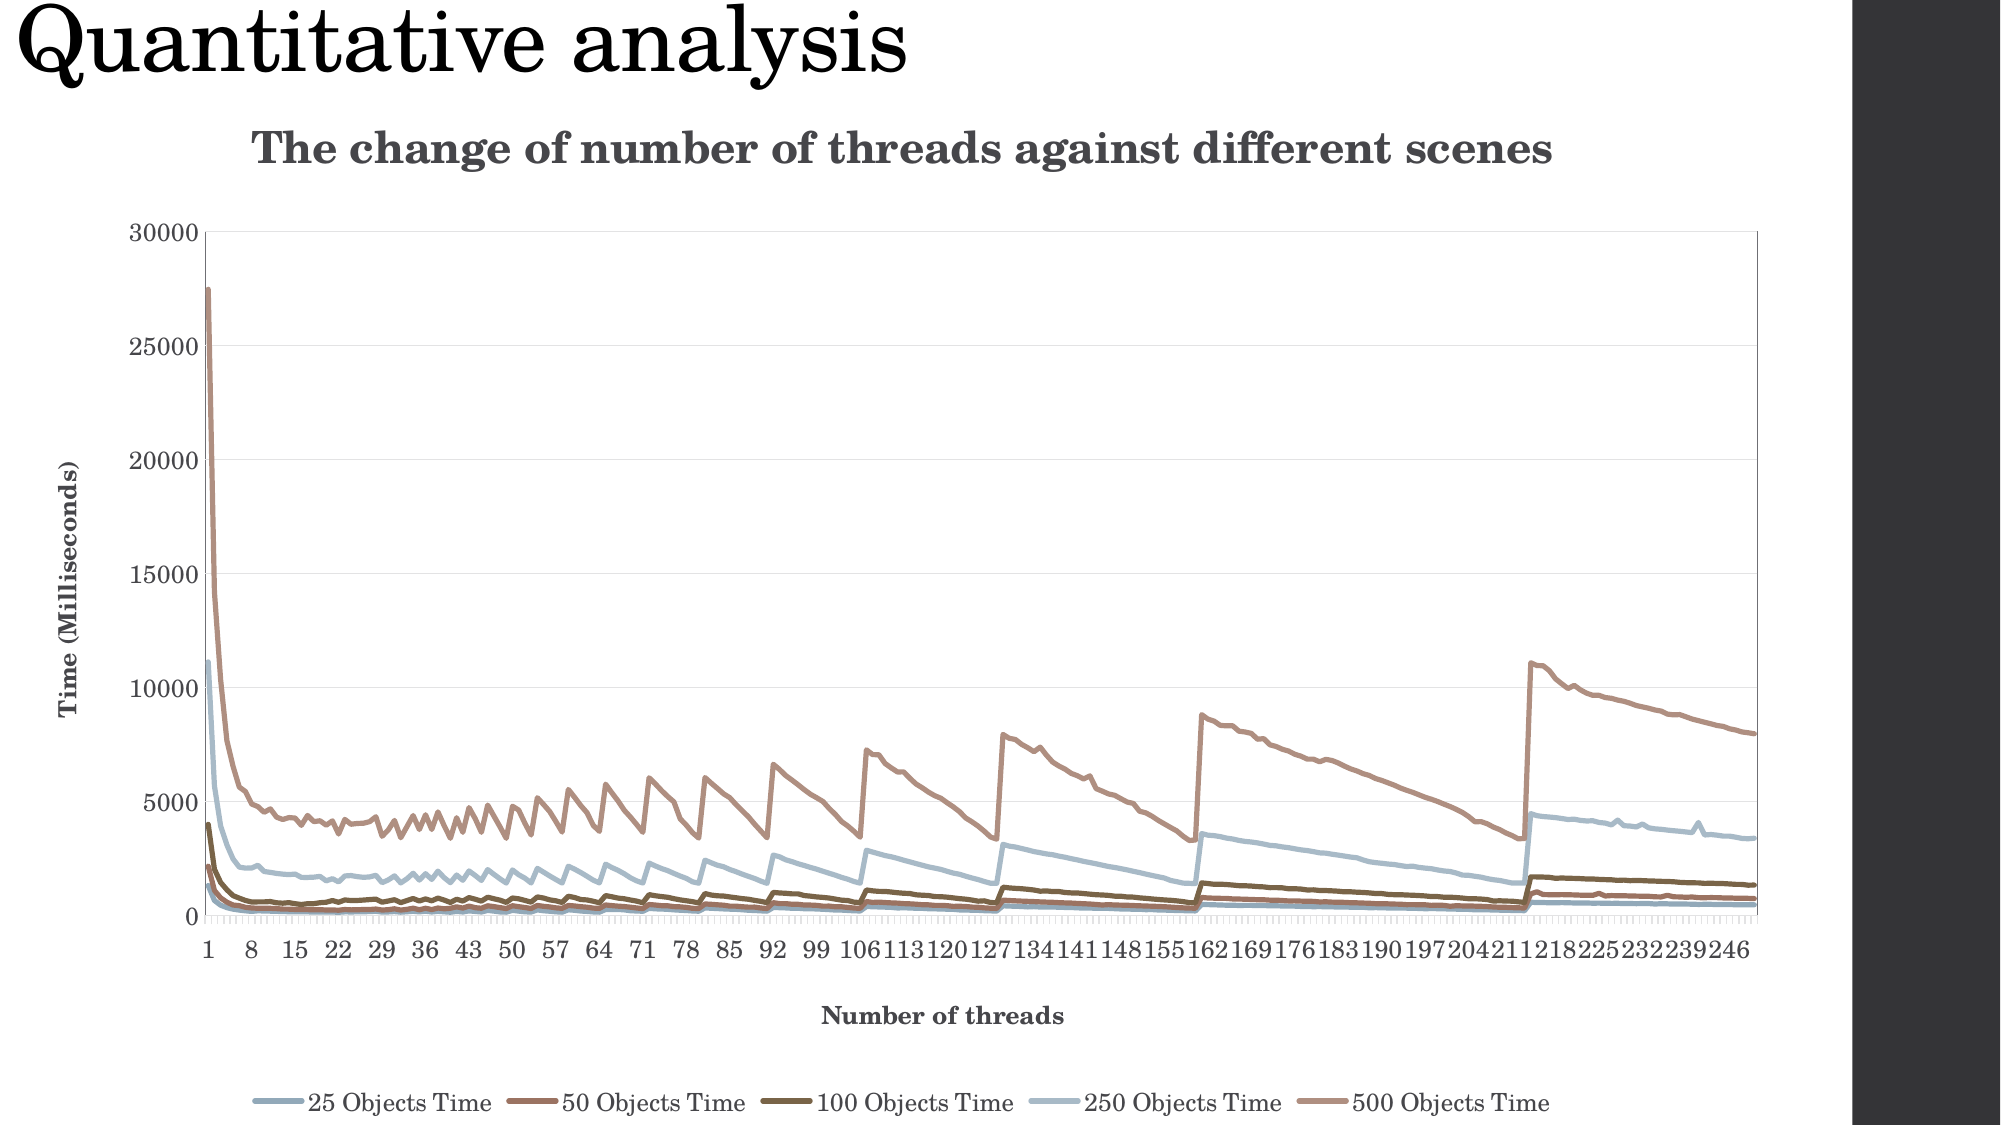

# Quantitative analysis

### Chart: The change of number of threads against different scenes

| Category | 25 Objects | 50 Objects | 100 Objects | 250 Objects | 500 Objects |
|---|---|---|---|---|---|
| 1 | 1305.81 | 2152.97 | 3990.34 | 11116.6 | 27463.2 |
| 2 | 651.601 | 1090.61 | 2021.53 | 5680.55 | 14197.2 |
| 3 | 444.864 | 765.258 | 1442.42 | 3920.34 | 10336.4 |
| 4 | 338.254 | 576.219 | 1120.21 | 3090.26 | 7664.06 |
| 5 | 269.907 | 453.111 | 863.585 | 2470.6 | 6529.62 |
| 6 | 230.002 | 423.81 | 753.463 | 2116.25 | 5625.13 |
| 7 | 197.743 | 350.56 | 651.721 | 2071.11 | 5428.66 |
| 8 | 172.184 | 321.704 | 583.325 | 2073.61 | 4881.66 |
| 9 | 197.79 | 309.657 | 588.513 | 2198.06 | 4769.16 |
| 10 | 190.732 | 315.574 | 588.863 | 1923.4 | 4519.98 |
| 11 | 183.595 | 307.109 | 605.2 | 1885.73 | 4669.35 |
| 12 | 174.199 | 292.765 | 550.336 | 1836.71 | 4307.26 |
| 13 | 164.069 | 274.403 | 532.55 | 1807.45 | 4203.84 |
| 14 | 158.794 | 271.631 | 556.485 | 1785.09 | 4289.59 |
| 15 | 157.406 | 257.657 | 508.403 | 1809.65 | 4265.06 |
| 16 | 151.099 | 250.805 | 474.697 | 1665.46 | 3947.51 |
| 17 | 151.319 | 249.225 | 508.223 | 1662.83 | 4381.86 |
| 18 | 146.691 | 242.533 | 512.333 | 1673.59 | 4109.13 |
| 19 | 147.391 | 246.429 | 553.201 | 1707.86 | 4149.21 |
| 20 | 141.909 | 233.762 | 572.789 | 1511.19 | 3955.38 |
| 21 | 145.058 | 234.034 | 648.611 | 1606.18 | 4143.2 |
| 22 | 133.007 | 224.461 | 571.867 | 1465.76 | 3564.46 |
| 23 | 152.711 | 254.357 | 675.277 | 1725.42 | 4209.39 |
| 24 | 148.338 | 238.842 | 648.356 | 1745.84 | 3994.89 |
| 25 | 150.829 | 245.768 | 650.484 | 1697.22 | 4029.24 |
| 26 | 157.343 | 255.395 | 668.69 | 1667.02 | 4040.85 |
| 27 | 165.655 | 255.206 | 690.229 | 1685.36 | 4108.76 |
| 28 | 178.15 | 275.589 | 710.738 | 1758.59 | 4324.95 |
| 29 | 144.546 | 230.651 | 575.977 | 1430.52 | 3468.3 |
| 30 | 148.774 | 248.098 | 629.003 | 1552.3 | 3744.27 |
| 31 | 164.951 | 286.806 | 685.763 | 1732.0 | 4162.94 |
| 32 | 137.807 | 228.422 | 558.771 | 1420.4 | 3401.89 |
| 33 | 156.005 | 262.857 | 648.926 | 1603.45 | 3889.04 |
| 34 | 177.089 | 312.13 | 737.187 | 1845.58 | 4375.96 |
| 35 | 150.713 | 244.941 | 628.913 | 1544.51 | 3762.78 |
| 36 | 182.678 | 308.982 | 718.622 | 1826.31 | 4410.0 |
| 37 | 147.57 | 252.334 | 637.078 | 1574.53 | 3765.99 |
| 38 | 174.038 | 320.181 | 755.987 | 1938.19 | 4537.68 |
| 39 | 154.684 | 286.229 | 665.811 | 1649.32 | 3926.01 |
| 40 | 135.756 | 310.611 | 562.156 | 1431.17 | 3380.28 |
| 41 | 172.255 | 371.256 | 705.381 | 1767.76 | 4283.26 |
| 42 | 146.135 | 317.963 | 625.021 | 1536.27 | 3640.77 |
| 43 | 194.851 | 406.451 | 777.752 | 1946.49 | 4725.3 |
| 44 | 170.012 | 336.315 | 705.772 | 1746.99 | 4239.89 |
| 45 | 146.089 | 309.53 | 622.096 | 1530.48 | 3641.04 |
| 46 | 217.473 | 418.986 | 793.354 | 2006.93 | 4833.78 |
| 47 | 184.52 | 381.773 | 727.673 | 1799.16 | 4358.05 |
| 48 | 148.35 | 337.78 | 663.757 | 1599.36 | 3877.05 |
| 49 | 138.537 | 297.514 | 565.646 | 1416.25 | 3376.57 |
| 50 | 217.726 | 419.695 | 761.066 | 1990.55 | 4786.69 |
| 51 | 183.958 | 380.759 | 723.808 | 1780.05 | 4616.74 |
| 52 | 153.492 | 343.267 | 654.039 | 1629.43 | 4040.2 |
| 53 | 143.023 | 300.31 | 579.712 | 1416.98 | 3521.24 |
| 54 | 240.124 | 433.861 | 806.084 | 2060.46 | 5158.13 |
| 55 | 201.029 | 394.925 | 757.217 | 1894.19 | 4864.72 |
| 56 | 180.139 | 369.463 | 678.368 | 1726.28 | 4548.9 |
| 57 | 154.962 | 328.551 | 635.658 | 1568.5 | 4110.8 |
| 58 | 139.165 | 306.606 | 563.385 | 1416.42 | 3650.62 |
| 59 | 242.999 | 435.108 | 838.161 | 2155.89 | 5520.38 |
| 60 | 222.278 | 409.766 | 780.06 | 2023.53 | 5177.32 |
| 61 | 188.04 | 378.228 | 693.706 | 1876.68 | 4810.7 |
| 62 | 171.027 | 355.533 | 676.021 | 1714.47 | 4500.69 |
| 63 | 149.267 | 317.48 | 618.833 | 1543.47 | 3947.62 |
| 64 | 139.542 | 303.893 | 551.675 | 1422.53 | 3682.06 |
| 65 | 254.047 | 454.402 | 866.308 | 2244.22 | 5754.93 |
| 66 | 253.533 | 426.602 | 815.379 | 2096.43 | 5375.65 |
| 67 | 257.165 | 402.307 | 754.615 | 1971.75 | 5015.43 |
| 68 | 238.469 | 384.076 | 725.679 | 1822.16 | 4606.16 |
| 69 | 201.188 | 355.383 | 671.341 | 1645.7 | 4309.41 |
| 70 | 189.301 | 321.429 | 623.567 | 1510.35 | 3983.65 |
| 71 | 177.569 | 295.085 | 550.25 | 1414.95 | 3641.59 |
| 72 | 306.939 | 475.645 | 908.232 | 2291.04 | 6034.29 |
| 73 | 283.463 | 452.594 | 859.492 | 2165.95 | 5768.18 |
| 74 | 275.717 | 423.752 | 822.09 | 2052.38 | 5475.21 |
| 75 | 262.56 | 418.621 | 792.44 | 1959.38 | 5211.81 |
| 76 | 240.609 | 382.905 | 730.429 | 1838.05 | 4975.49 |
| 77 | 224.006 | 371.587 | 677.516 | 1723.73 | 4237.68 |
| 78 | 211.473 | 347.594 | 639.244 | 1619.27 | 3955.06 |
| 79 | 191.052 | 307.649 | 598.718 | 1470.37 | 3624.78 |
| 80 | 179.804 | 299.207 | 541.878 | 1408.72 | 3387.55 |
| 81 | 325.213 | 499.641 | 957.47 | 2420.24 | 6045.06 |
| 82 | 310.315 | 482.857 | 889.318 | 2307.27 | 5798.52 |
| 83 | 297.723 | 462.57 | 855.308 | 2198.66 | 5567.99 |
| 84 | 280.628 | 445.219 | 844.596 | 2129.92 | 5329.11 |
| 85 | 269.524 | 402.324 | 806.665 | 2010.06 | 5159.79 |
| 86 | 262.857 | 403.881 | 771.832 | 1915.3 | 4857.8 |
| 87 | 245.046 | 378.106 | 732.216 | 1806.05 | 4588.74 |
| 88 | 221.058 | 358.67 | 705.466 | 1708.0 | 4318.96 |
| 89 | 210.497 | 360.821 | 654.267 | 1614.52 | 3994.91 |
| 90 | 194.347 | 321.01 | 611.824 | 1497.92 | 3698.03 |
| 91 | 182.022 | 298.888 | 555.797 | 1402.22 | 3400.53 |
| 92 | 342.443 | 556.723 | 1006.18 | 2642.91 | 6627.29 |
| 93 | 336.374 | 514.631 | 981.316 | 2569.41 | 6399.18 |
| 94 | 325.929 | 514.043 | 968.463 | 2435.79 | 6134.03 |
| 95 | 310.314 | 486.468 | 940.506 | 2354.96 | 5934.33 |
| 96 | 308.997 | 481.935 | 941.549 | 2263.0 | 5725.5 |
| 97 | 290.01 | 451.072 | 866.691 | 2184.02 | 5508.09 |
| 98 | 288.348 | 448.271 | 840.608 | 2098.34 | 5309.37 |
| 99 | 277.729 | 435.96 | 807.903 | 2023.18 | 5157.09 |
| 100 | 266.069 | 401.93 | 786.609 | 1933.14 | 4992.61 |
| 101 | 249.332 | 406.429 | 756.419 | 1846.5 | 4690.44 |
| 102 | 230.716 | 374.41 | 711.29 | 1761.32 | 4424.1 |
| 103 | 230.525 | 373.413 | 663.639 | 1665.16 | 4111.9 |
| 104 | 213.988 | 346.855 | 649.409 | 1584.75 | 3916.98 |
| 105 | 198.215 | 319.147 | 577.706 | 1482.44 | 3685.98 |
| 106 | 190.416 | 306.27 | 557.528 | 1409.25 | 3424.61 |
| 107 | 382.22 | 606.16 | 1112.83 | 2856.63 | 7258.72 |
| 108 | 378.257 | 566.726 | 1074.57 | 2776.63 | 7049.21 |
| 109 | 367.295 | 578.487 | 1049.43 | 2697.9 | 7044.99 |
| 110 | 357.988 | 560.349 | 1048.69 | 2622.66 | 6660.77 |
| 111 | 348.291 | 544.05 | 1022.74 | 2567.39 | 6467.74 |
| 112 | 321.619 | 534.572 | 989.641 | 2497.42 | 6289.34 |
| 113 | 329.427 | 514.385 | 968.65 | 2418.65 | 6292.32 |
| 114 | 322.373 | 502.83 | 956.671 | 2346.08 | 6013.71 |
| 115 | 310.301 | 488.25 | 899.569 | 2269.59 | 5761.51 |
| 116 | 306.466 | 464.514 | 883.024 | 2198.84 | 5594.0 |
| 117 | 288.715 | 459.045 | 869.849 | 2124.31 | 5405.92 |
| 118 | 282.415 | 435.388 | 823.572 | 2071.43 | 5250.69 |
| 119 | 278.35 | 435.83 | 818.135 | 2015.23 | 5135.38 |
| 120 | 268.861 | 423.971 | 796.923 | 1930.46 | 4942.39 |
| 121 | 262.719 | 393.271 | 766.206 | 1854.44 | 4756.32 |
| 122 | 236.999 | 396.506 | 731.855 | 1800.52 | 4550.16 |
| 123 | 236.177 | 387.853 | 707.833 | 1715.33 | 4270.34 |
| 124 | 220.56 | 361.647 | 669.063 | 1639.29 | 4102.38 |
| 125 | 218.247 | 353.321 | 621.118 | 1568.04 | 3913.69 |
| 126 | 203.71 | 327.563 | 635.508 | 1484.26 | 3688.36 |
| 127 | 195.177 | 312.581 | 560.206 | 1409.11 | 3436.46 |
| 128 | 188.706 | 302.361 | 552.59 | 1405.4 | 3341.28 |
| 129 | 419.036 | 667.654 | 1233.66 | 3115.09 | 7936.94 |
| 130 | 405.695 | 649.413 | 1203.15 | 3033.71 | 7764.43 |
| 131 | 397.444 | 635.404 | 1181.74 | 2995.01 | 7713.32 |
| 132 | 386.916 | 622.785 | 1167.52 | 2931.2 | 7500.95 |
| 133 | 368.487 | 613.852 | 1141.56 | 2866.58 | 7350.62 |
| 134 | 381.173 | 602.956 | 1110.04 | 2795.82 | 7177.12 |
| 135 | 364.742 | 588.636 | 1057.09 | 2746.31 | 7377.74 |
| 136 | 370.155 | 578.816 | 1071.53 | 2692.61 | 7025.67 |
| 137 | 360.794 | 570.885 | 1043.88 | 2658.98 | 6722.34 |
| 138 | 356.988 | 555.569 | 1044.15 | 2595.98 | 6550.98 |
| 139 | 346.889 | 545.045 | 1000.85 | 2548.91 | 6413.21 |
| 140 | 344.313 | 536.64 | 982.589 | 2486.43 | 6226.08 |
| 141 | 328.279 | 522.165 | 979.513 | 2431.54 | 6123.15 |
| 142 | 320.868 | 509.151 | 953.484 | 2366.07 | 5979.97 |
| 143 | 318.725 | 495.927 | 928.143 | 2314.12 | 6117.06 |
| 144 | 305.777 | 474.867 | 901.962 | 2259.02 | 5556.53 |
| 145 | 307.614 | 452.122 | 892.172 | 2199.98 | 5447.44 |
| 146 | 303.121 | 469.226 | 875.165 | 2142.29 | 5323.59 |
| 147 | 292.275 | 453.189 | 841.457 | 2099.21 | 5264.13 |
| 148 | 278.903 | 446.19 | 838.469 | 2046.94 | 5114.1 |
| 149 | 282.349 | 442.483 | 804.245 | 1992.78 | 4970.32 |
| 150 | 262.255 | 429.708 | 799.381 | 1931.4 | 4906.47 |
| 151 | 268.113 | 418.794 | 766.427 | 1873.99 | 4564.86 |
| 152 | 248.622 | 407.936 | 744.464 | 1809.27 | 4496.31 |
| 153 | 253.563 | 399.888 | 719.333 | 1749.65 | 4349.15 |
| 154 | 234.277 | 388.724 | 696.124 | 1693.69 | 4167.91 |
| 155 | 228.936 | 377.245 | 673.996 | 1634.65 | 4007.49 |
| 156 | 222.418 | 361.016 | 658.424 | 1529.79 | 3852.33 |
| 157 | 210.433 | 343.892 | 633.668 | 1474.12 | 3700.17 |
| 158 | 206.445 | 328.081 | 601.868 | 1413.96 | 3471.91 |
| 159 | 199.415 | 318.362 | 559.436 | 1403.34 | 3284.5 |
| 160 | 192.989 | 311.075 | 551.633 | 1394.43 | 3304.37 |
| 161 | 476.068 | 786.931 | 1424.29 | 3585.39 | 8804.88 |
| 162 | 470.417 | 761.445 | 1395.51 | 3516.36 | 8610.6 |
| 163 | 463.142 | 753.801 | 1361.7 | 3496.11 | 8519.24 |
| 164 | 453.016 | 744.498 | 1366.76 | 3450.79 | 8332.55 |
| 165 | 445.037 | 742.872 | 1350.37 | 3385.88 | 8312.2 |
| 166 | 444.569 | 717.677 | 1326.72 | 3347.81 | 8314.67 |
| 167 | 430.074 | 713.847 | 1300.41 | 3287.08 | 8078.26 |
| 168 | 435.503 | 706.007 | 1296.78 | 3241.92 | 8042.19 |
| 169 | 435.731 | 696.17 | 1283.83 | 3215.83 | 7978.88 |
| 170 | 427.339 | 685.448 | 1261.12 | 3176.09 | 7725.25 |
| 171 | 429.821 | 681.993 | 1248.33 | 3125.53 | 7748.37 |
| 172 | 418.368 | 665.145 | 1212.37 | 3069.07 | 7480.81 |
| 173 | 417.705 | 665.257 | 1215.72 | 3047.96 | 7404.11 |
| 174 | 410.792 | 648.685 | 1204.99 | 3001.74 | 7283.43 |
| 175 | 403.761 | 630.615 | 1165.16 | 2967.9 | 7205.48 |
| 176 | 402.142 | 634.377 | 1167.58 | 2918.09 | 7065.51 |
| 177 | 388.691 | 623.928 | 1151.62 | 2870.32 | 6980.29 |
| 178 | 389.997 | 614.33 | 1112.51 | 2840.17 | 6852.3 |
| 179 | 375.841 | 613.471 | 1118.25 | 2793.57 | 6850.16 |
| 180 | 385.92 | 586.858 | 1089.03 | 2739.72 | 6733.65 |
| 181 | 371.835 | 594.34 | 1086.49 | 2725.94 | 6842.81 |
| 182 | 373.949 | 580.151 | 1073.46 | 2679.85 | 6791.39 |
| 183 | 359.941 | 572.782 | 1059.39 | 2640.51 | 6681.59 |
| 184 | 364.187 | 568.069 | 1029.13 | 2599.17 | 6544.1 |
| 185 | 356.499 | 552.254 | 1031.07 | 2554.52 | 6422.21 |
| 186 | 351.33 | 547.115 | 1014.17 | 2523.18 | 6332.34 |
| 187 | 352.813 | 537.769 | 1003.63 | 2427.86 | 6212.46 |
| 188 | 330.055 | 530.087 | 982.897 | 2351.44 | 6136.51 |
| 189 | 337.41 | 511.522 | 956.159 | 2311.3 | 5999.95 |
| 190 | 333.106 | 510.341 | 954.279 | 2284.19 | 5916.95 |
| 191 | 321.279 | 504.206 | 919.369 | 2249.97 | 5814.11 |
| 192 | 322.714 | 494.645 | 906.185 | 2228.76 | 5710.92 |
| 193 | 324.257 | 487.115 | 905.893 | 2183.27 | 5587.39 |
| 194 | 315.064 | 466.865 | 890.93 | 2140.48 | 5486.28 |
| 195 | 308.551 | 471.316 | 882.401 | 2156.76 | 5395.46 |
| 196 | 302.178 | 464.916 | 867.573 | 2101.45 | 5285.76 |
| 197 | 289.047 | 463.051 | 849.876 | 2071.7 | 5177.71 |
| 198 | 296.009 | 435.703 | 821.534 | 2045.19 | 5091.58 |
| 199 | 291.803 | 447.293 | 823.294 | 1991.4 | 4993.56 |
| 200 | 282.988 | 436.645 | 794.496 | 1946.73 | 4878.77 |
| 201 | 279.026 | 397.79 | 797.667 | 1923.51 | 4771.63 |
| 202 | 270.354 | 420.981 | 778.621 | 1856.91 | 4648.64 |
| 203 | 264.965 | 412.143 | 758.532 | 1765.39 | 4511.57 |
| 204 | 260.258 | 413.348 | 727.839 | 1754.74 | 4331.91 |
| 205 | 242.306 | 401.599 | 725.504 | 1712.66 | 4107.27 |
| 206 | 243.997 | 396.05 | 713.123 | 1675.9 | 4108.95 |
| 207 | 243.346 | 383.011 | 689.952 | 1610.26 | 4014.99 |
| 208 | 231.931 | 366.844 | 625.485 | 1559.83 | 3869.24 |
| 209 | 226.466 | 354.315 | 637.644 | 1530.09 | 3759.13 |
| 210 | 220.418 | 350.121 | 626.333 | 1473.62 | 3612.44 |
| 211 | 214.395 | 338.282 | 620.394 | 1415.81 | 3499.24 |
| 212 | 209.025 | 329.068 | 592.292 | 1415.02 | 3352.68 |
| 213 | 203.981 | 319.384 | 566.622 | 1413.11 | 3373.82 |
| 214 | 573.893 | 938.66 | 1687.85 | 4462.21 | 11079.1 |
| 215 | 561.077 | 1033.2 | 1685.23 | 4372.47 | 10955.1 |
| 216 | 561.631 | 911.796 | 1677.25 | 4331.46 | 10948.3 |
| 217 | 550.32 | 904.3 | 1666.16 | 4311.1 | 10729.9 |
| 218 | 546.782 | 902.467 | 1624.04 | 4287.0 | 10373.3 |
| 219 | 559.489 | 907.265 | 1638.19 | 4247.59 | 10156.9 |
| 220 | 549.676 | 903.984 | 1626.8 | 4202.77 | 9945.37 |
| 221 | 541.928 | 894.475 | 1619.68 | 4218.91 | 10087.8 |
| 222 | 540.882 | 885.164 | 1609.59 | 4163.7 | 9887.82 |
| 223 | 539.046 | 884.855 | 1593.5 | 4139.46 | 9742.96 |
| 224 | 533.268 | 875.828 | 1595.28 | 4147.7 | 9650.84 |
| 225 | 534.672 | 965.657 | 1576.81 | 4074.26 | 9649.59 |
| 226 | 529.942 | 849.513 | 1564.74 | 4045.9 | 9552.36 |
| 227 | 525.544 | 866.358 | 1559.44 | 3964.49 | 9518.73 |
| 228 | 525.963 | 859.179 | 1531.85 | 4176.21 | 9440.95 |
| 229 | 515.778 | 857.921 | 1546.47 | 3930.43 | 9388.62 |
| 230 | 515.634 | 849.433 | 1518.11 | 3914.9 | 9303.81 |
| 231 | 510.928 | 843.133 | 1531.42 | 3876.89 | 9202.36 |
| 232 | 517.073 | 838.487 | 1520.88 | 4007.36 | 9142.28 |
| 233 | 516.498 | 835.296 | 1509.67 | 3838.02 | 9084.55 |
| 234 | 496.229 | 812.625 | 1501.75 | 3794.02 | 9008.57 |
| 235 | 509.333 | 806.303 | 1490.68 | 3772.25 | 8958.58 |
| 236 | 504.353 | 878.562 | 1484.64 | 3740.55 | 8827.32 |
| 237 | 492.92 | 811.592 | 1472.14 | 3711.44 | 8792.81 |
| 238 | 494.313 | 806.278 | 1446.75 | 3688.28 | 8807.11 |
| 239 | 492.525 | 791.301 | 1433.03 | 3657.39 | 8706.9 |
| 240 | 488.857 | 803.056 | 1425.93 | 3628.55 | 8610.16 |
| 241 | 477.12 | 775.629 | 1424.61 | 4072.34 | 8539.27 |
| 242 | 482.021 | 772.069 | 1399.79 | 3524.68 | 8470.27 |
| 243 | 482.282 | 778.17 | 1407.31 | 3544.04 | 8401.09 |
| 244 | 469.49 | 776.025 | 1398.49 | 3516.75 | 8328.11 |
| 245 | 475.252 | 764.051 | 1391.99 | 3474.85 | 8288.54 |
| 246 | 475.26 | 762.951 | 1375.8 | 3475.32 | 8184.03 |
| 247 | 462.495 | 750.031 | 1359.96 | 3428.57 | 8129.4 |
| 248 | 464.284 | 748.63 | 1354.92 | 3373.38 | 8044.41 |
| 249 | 466.909 | 743.486 | 1323.01 | 3359.46 | 8009.17 |
| 250 | 461.536 | 734.837 | 1328.53 | 3382.4 | 7964.3 |